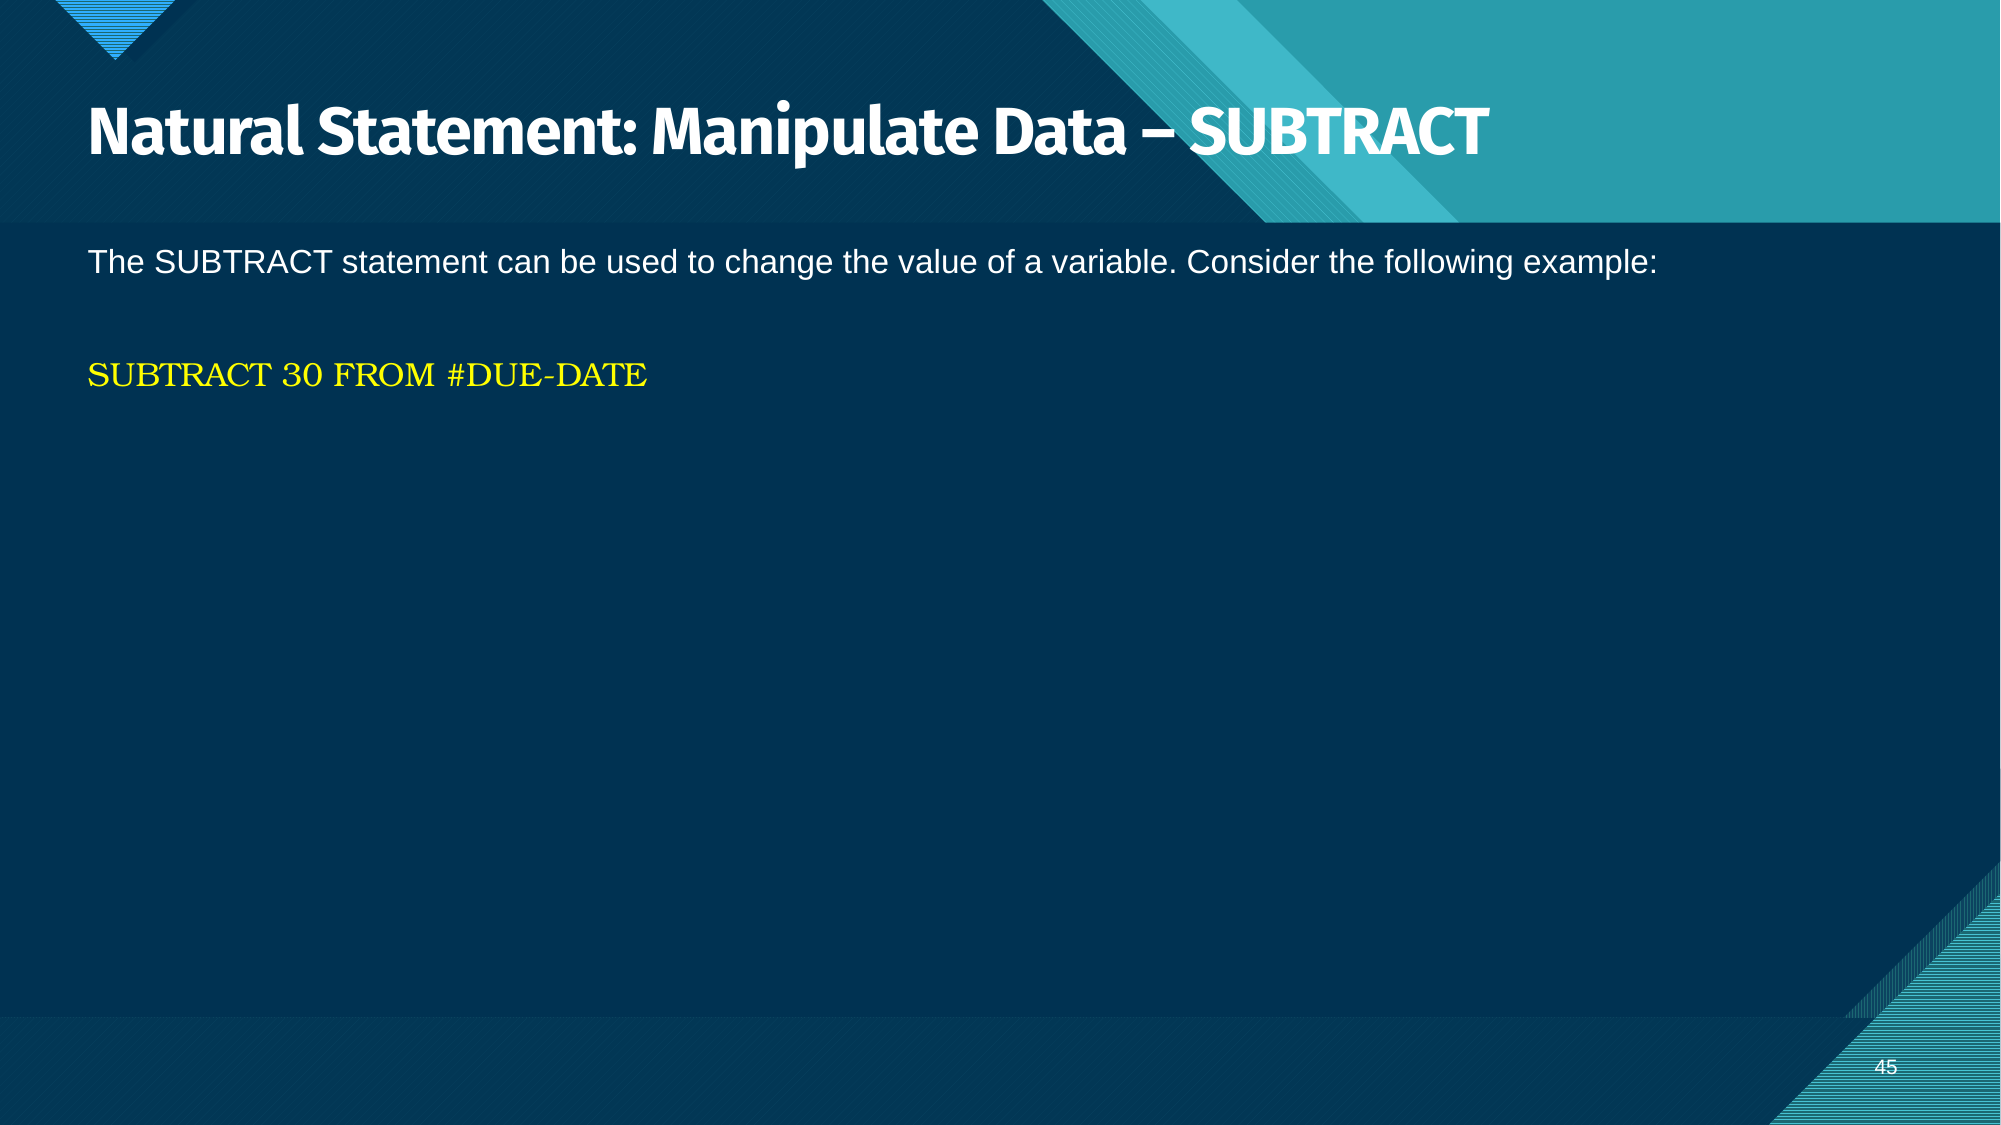

# Natural Statement: Manipulate Data – SUBTRACT
The SUBTRACT statement can be used to change the value of a variable. Consider the following example:

SUBTRACT 30 FROM #DUE-DATE

45